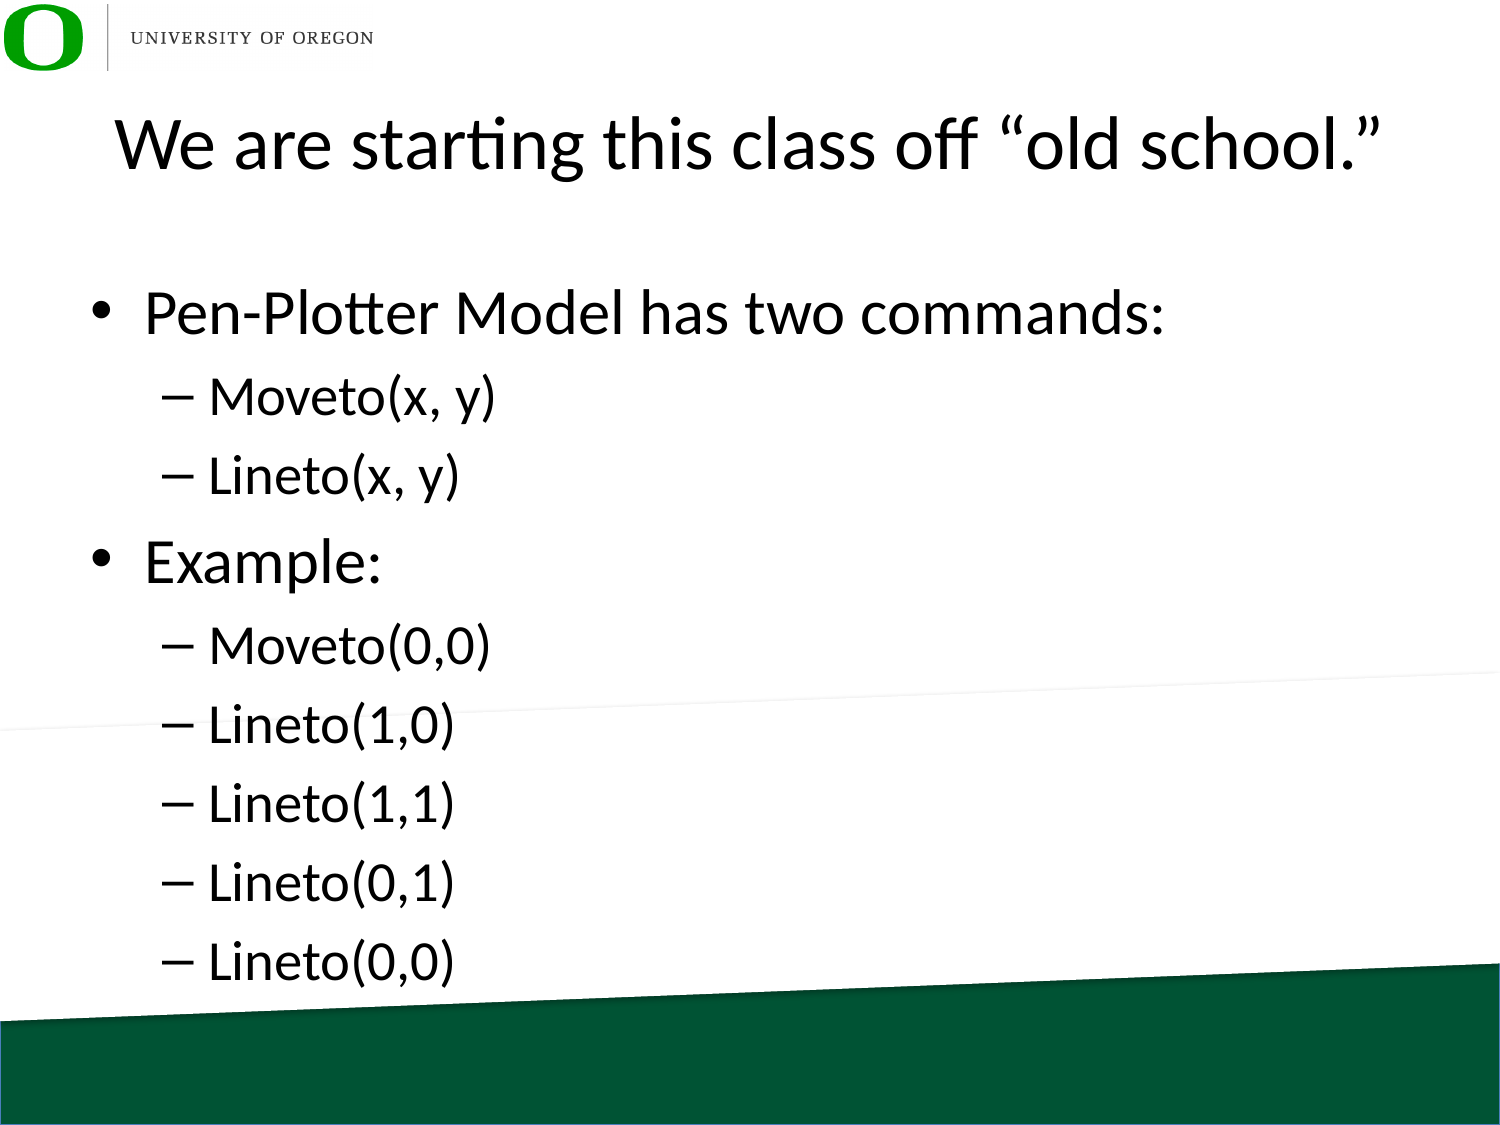

# We are starting this class off “old school.”
Pen-Plotter Model has two commands:
Moveto(x, y)
Lineto(x, y)
Example:
Moveto(0,0)
Lineto(1,0)
Lineto(1,1)
Lineto(0,1)
Lineto(0,0)